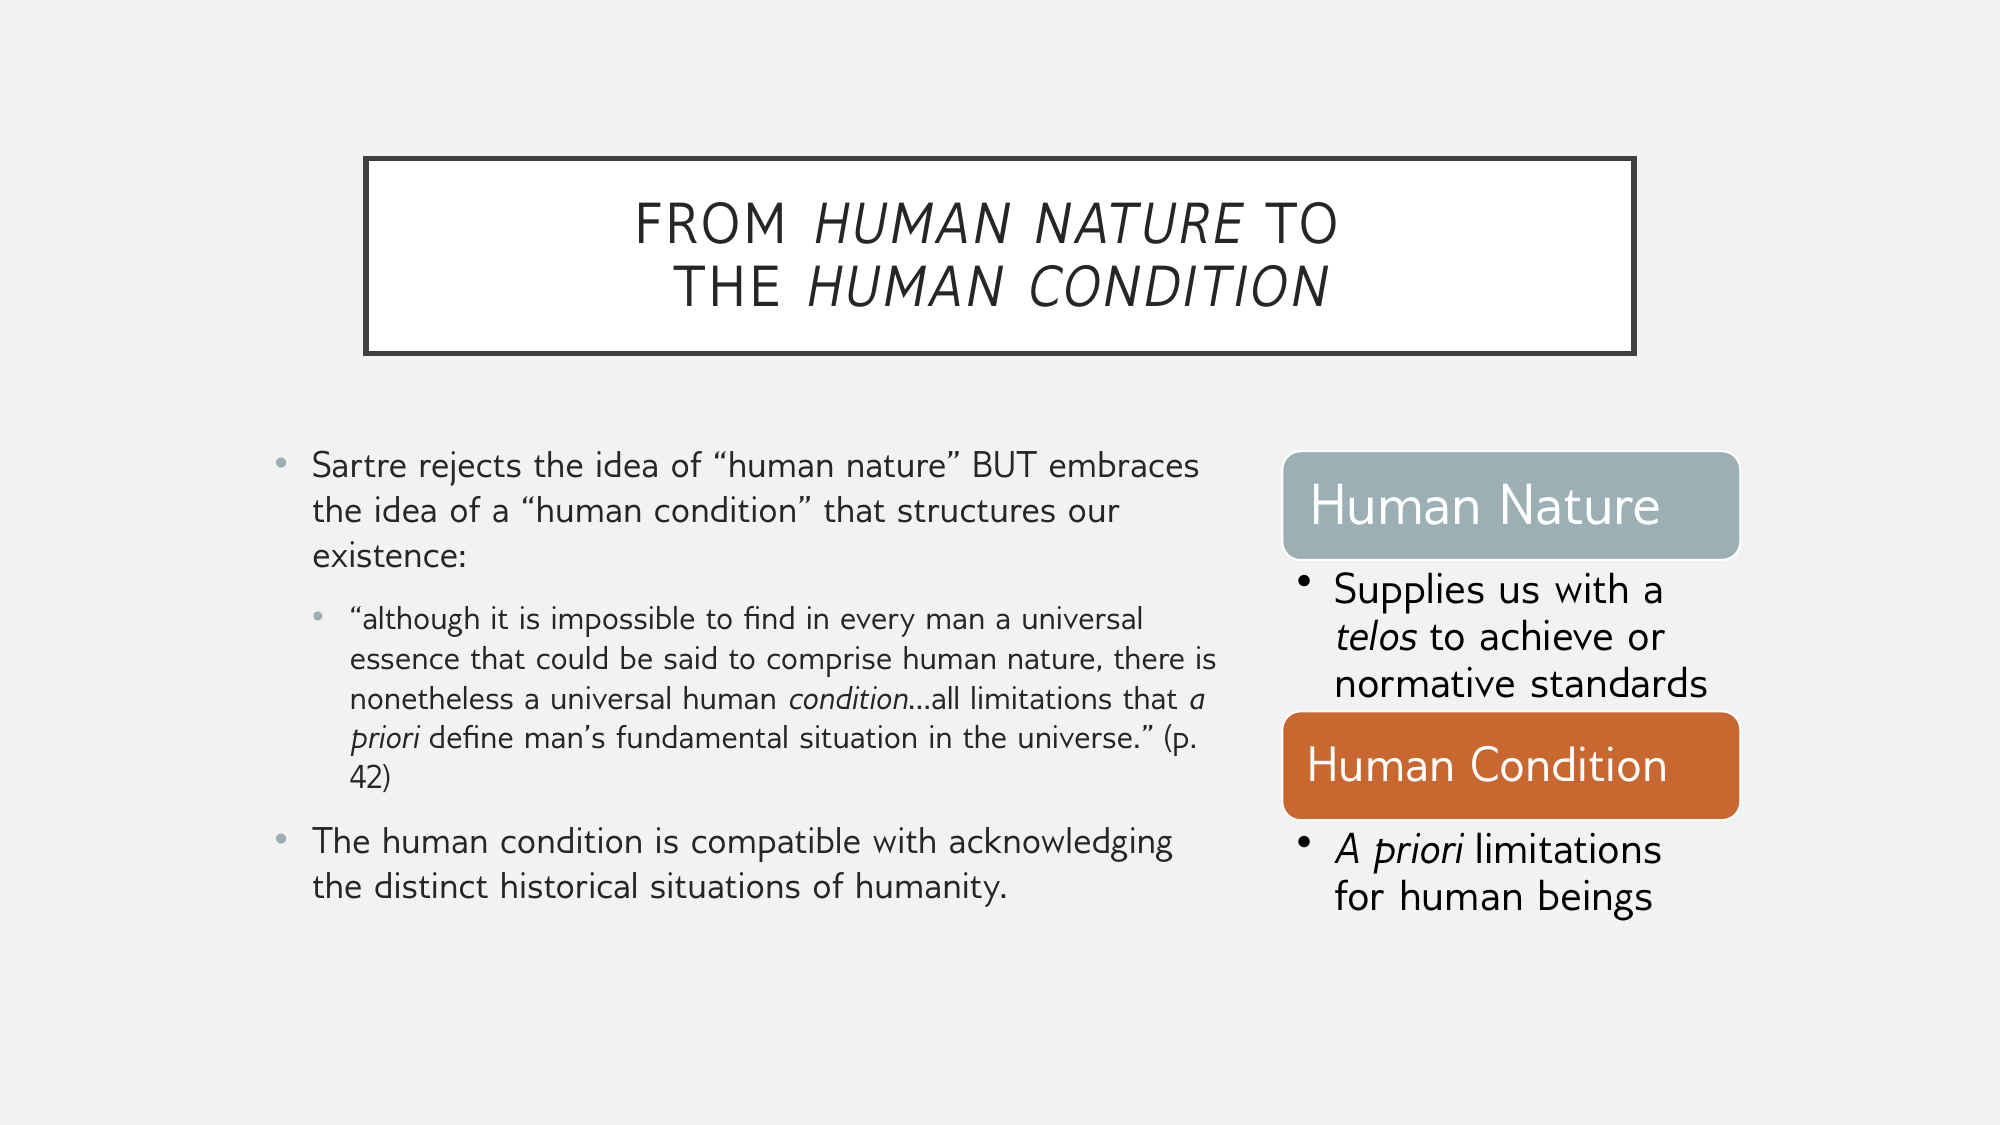

# From human nature to The human condition
Sartre rejects the idea of “human nature” BUT embraces the idea of a “human condition” that structures our existence:
“although it is impossible to find in every man a universal essence that could be said to comprise human nature, there is nonetheless a universal human condition…all limitations that a priori define man’s fundamental situation in the universe.” (p. 42)
The human condition is compatible with acknowledging the distinct historical situations of humanity.
Human Nature
Supplies us with a telos to achieve or normative standards
Human Condition
A priori limitations for human beings